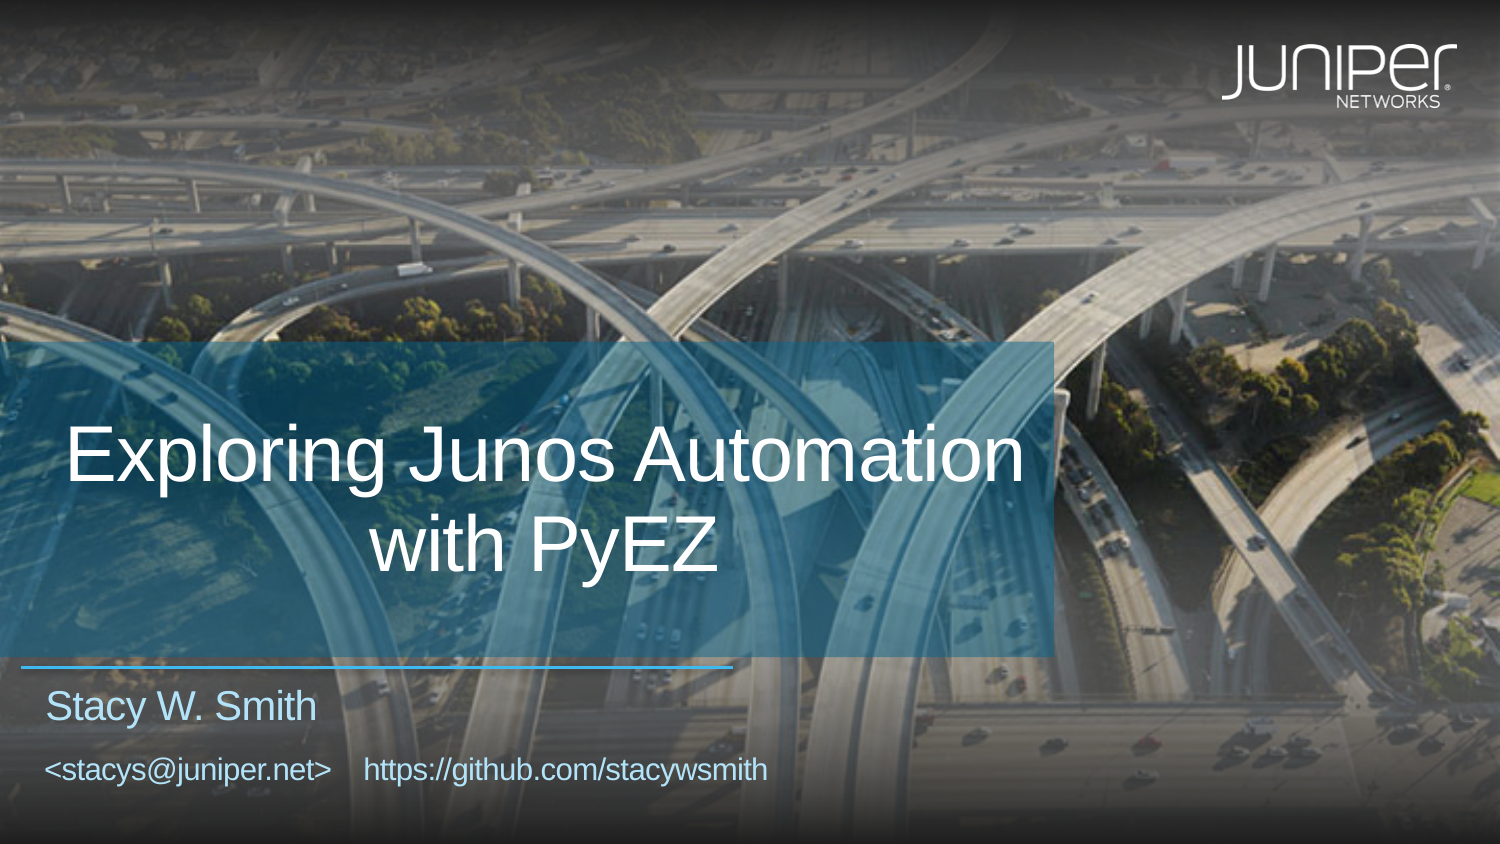

# Exploring Junos Automation with PyEZ
Stacy W. Smith
<stacys@juniper.net>    https://github.com/stacywsmith